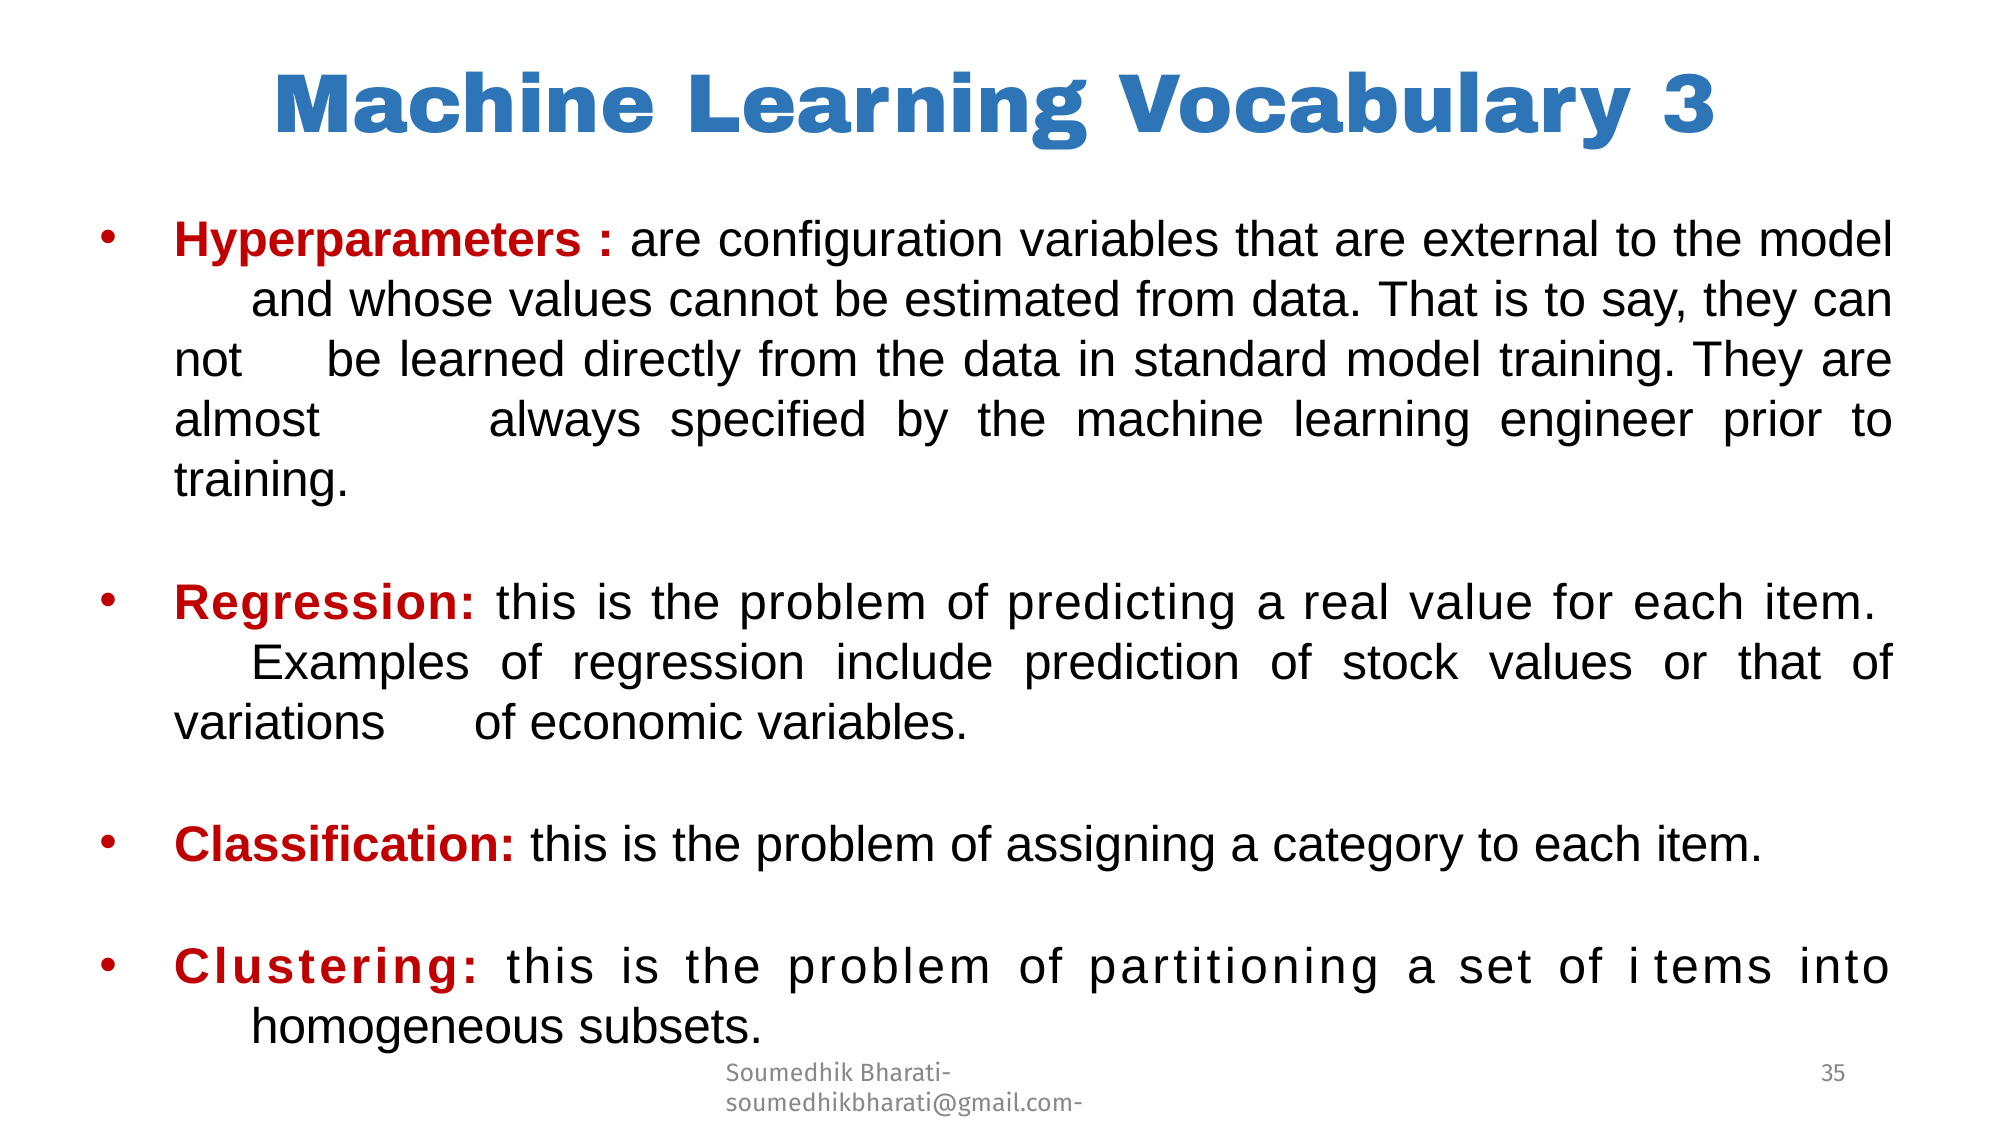

# Machine Learning Vocabulary 3
Hyperparameters : are configuration variables that are external to the model 	and whose values cannot be estimated from data. That is to say, they can not 	be learned directly from the data in standard model training. They are almost 	always specified by the machine learning engineer prior to training.

Regression: this is the problem of predicting a real value for each item. 	Examples of regression include prediction of stock values or that of variations 	of economic variables.

Classification: this is the problem of assigning a category to each item.

Clustering: this is the problem of partitioning a set of i tems into 	homogeneous subsets.
Soumedhik Bharati- soumedhikbharati@gmail.com-
35